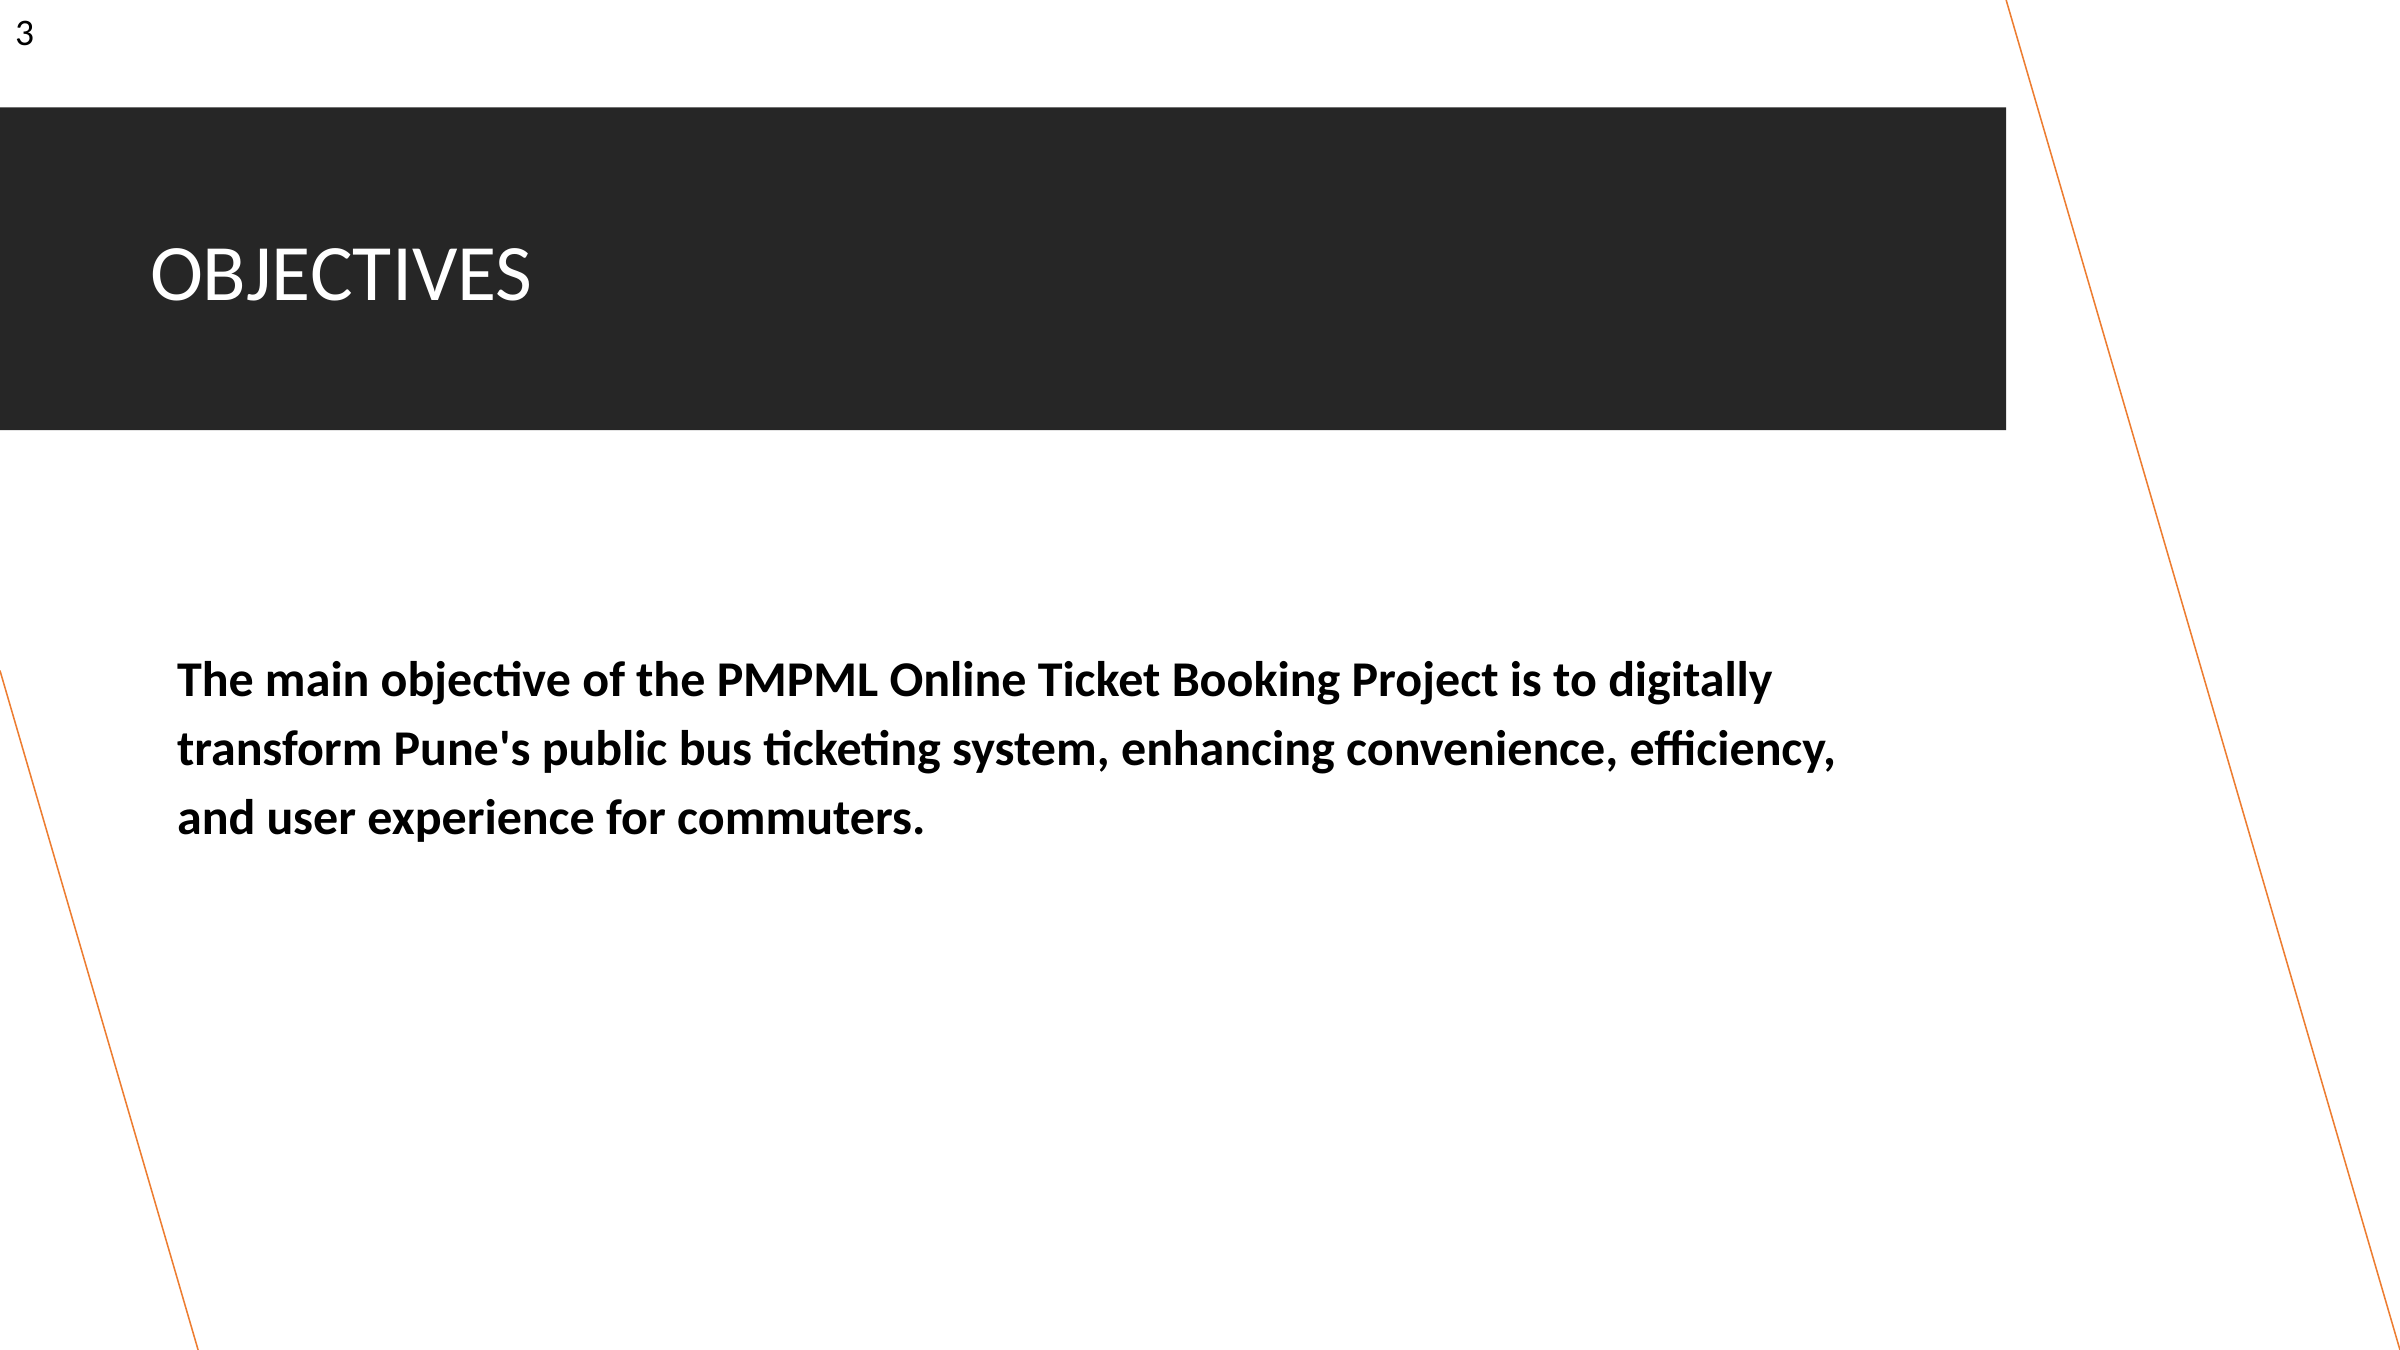

3
# OBJECTIVES

The main objective of the PMPML Online Ticket Booking Project is to digitally transform Pune's public bus ticketing system, enhancing convenience, efficiency, and user experience for commuters.